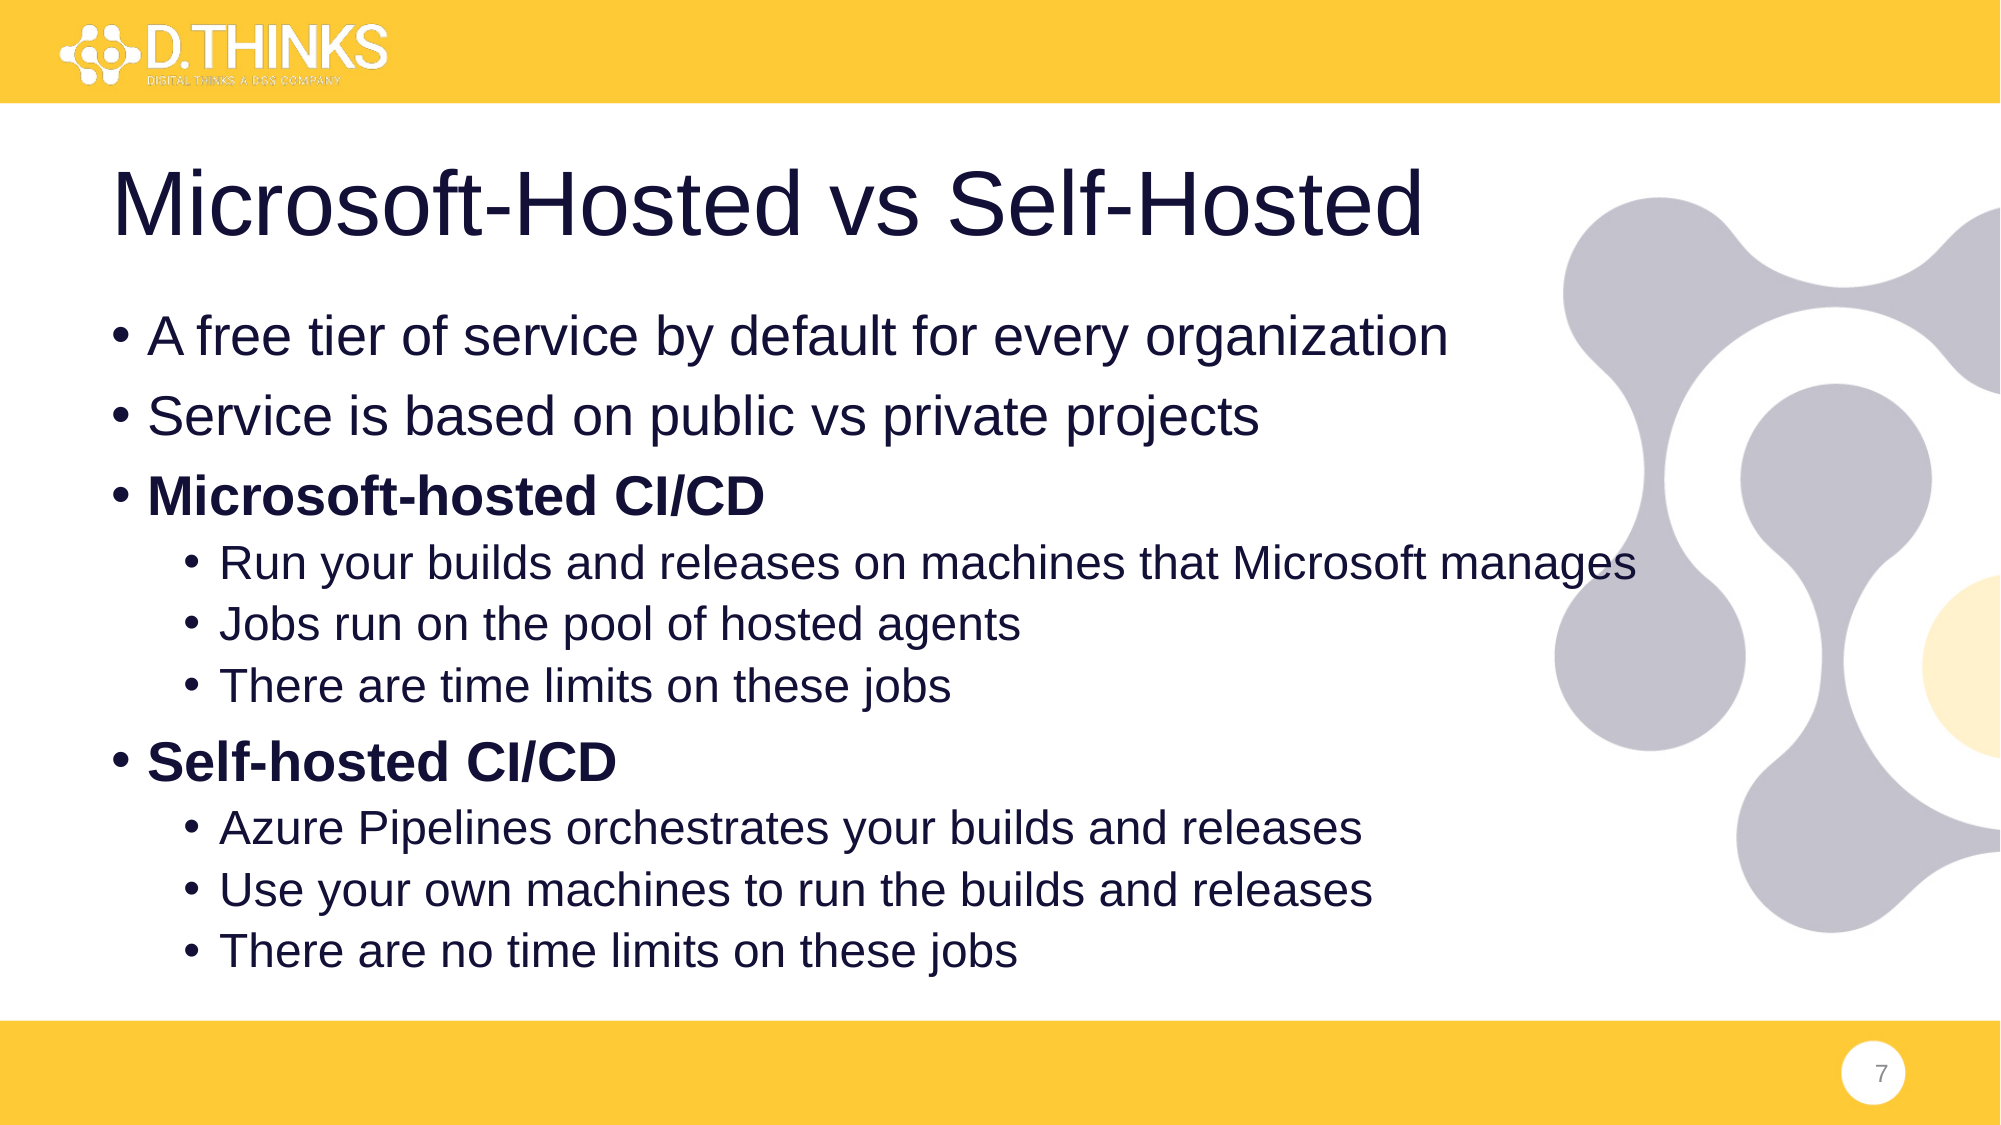

# Microsoft-Hosted vs Self-Hosted
A free tier of service by default for every organization
Service is based on public vs private projects
Microsoft-hosted CI/CD
Run your builds and releases on machines that Microsoft manages
Jobs run on the pool of hosted agents
There are time limits on these jobs
Self-hosted CI/CD
Azure Pipelines orchestrates your builds and releases
Use your own machines to run the builds and releases
There are no time limits on these jobs

7